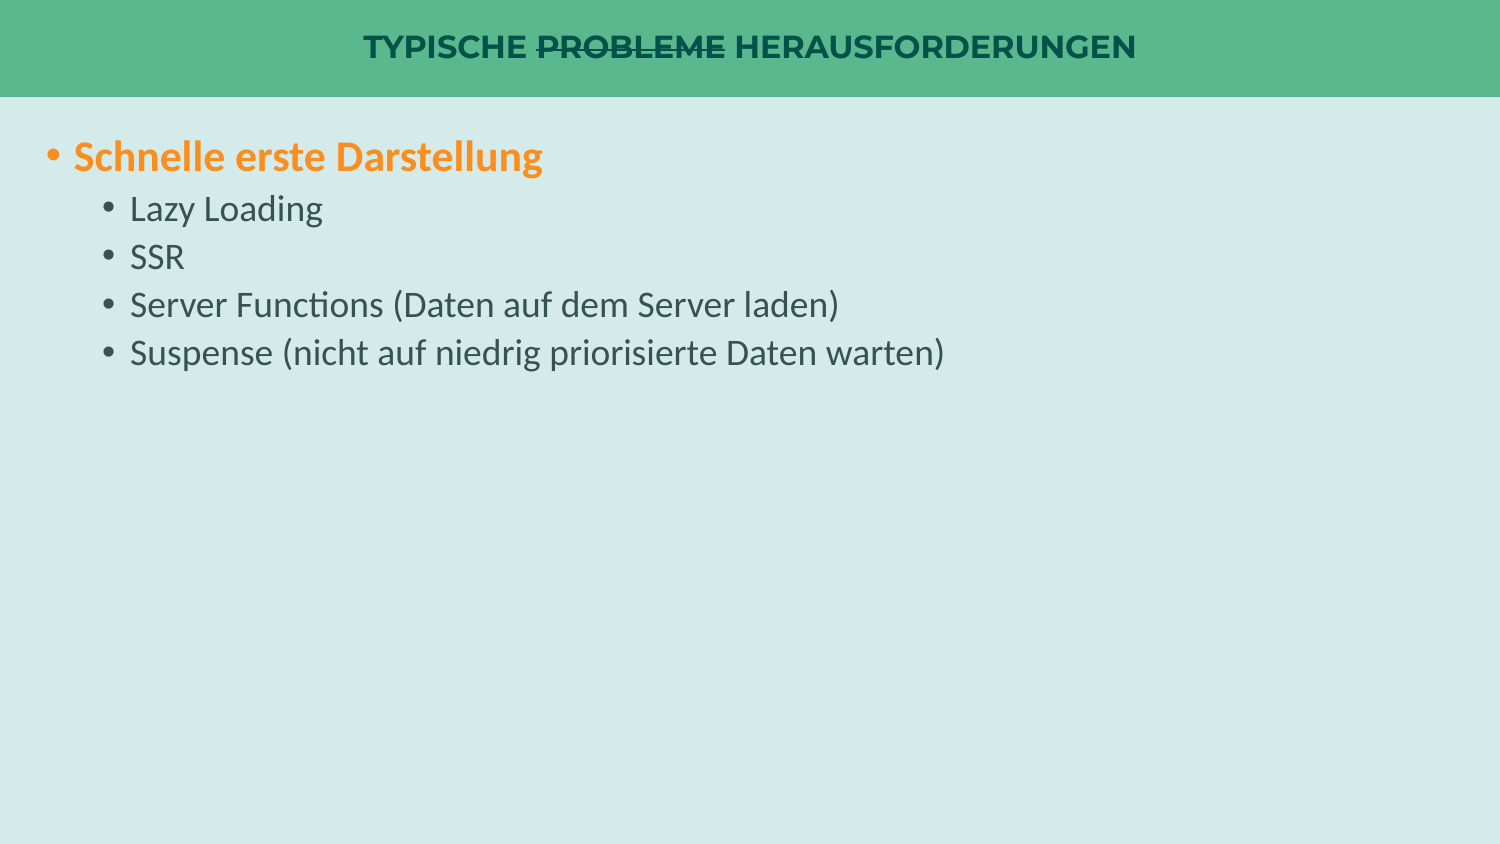

# Typische Probleme Herausforderungen
Schnelle erste Darstellung
Lazy Loading
SSR
Server Functions (Daten auf dem Server laden)
Suspense (nicht auf niedrig priorisierte Daten warten)